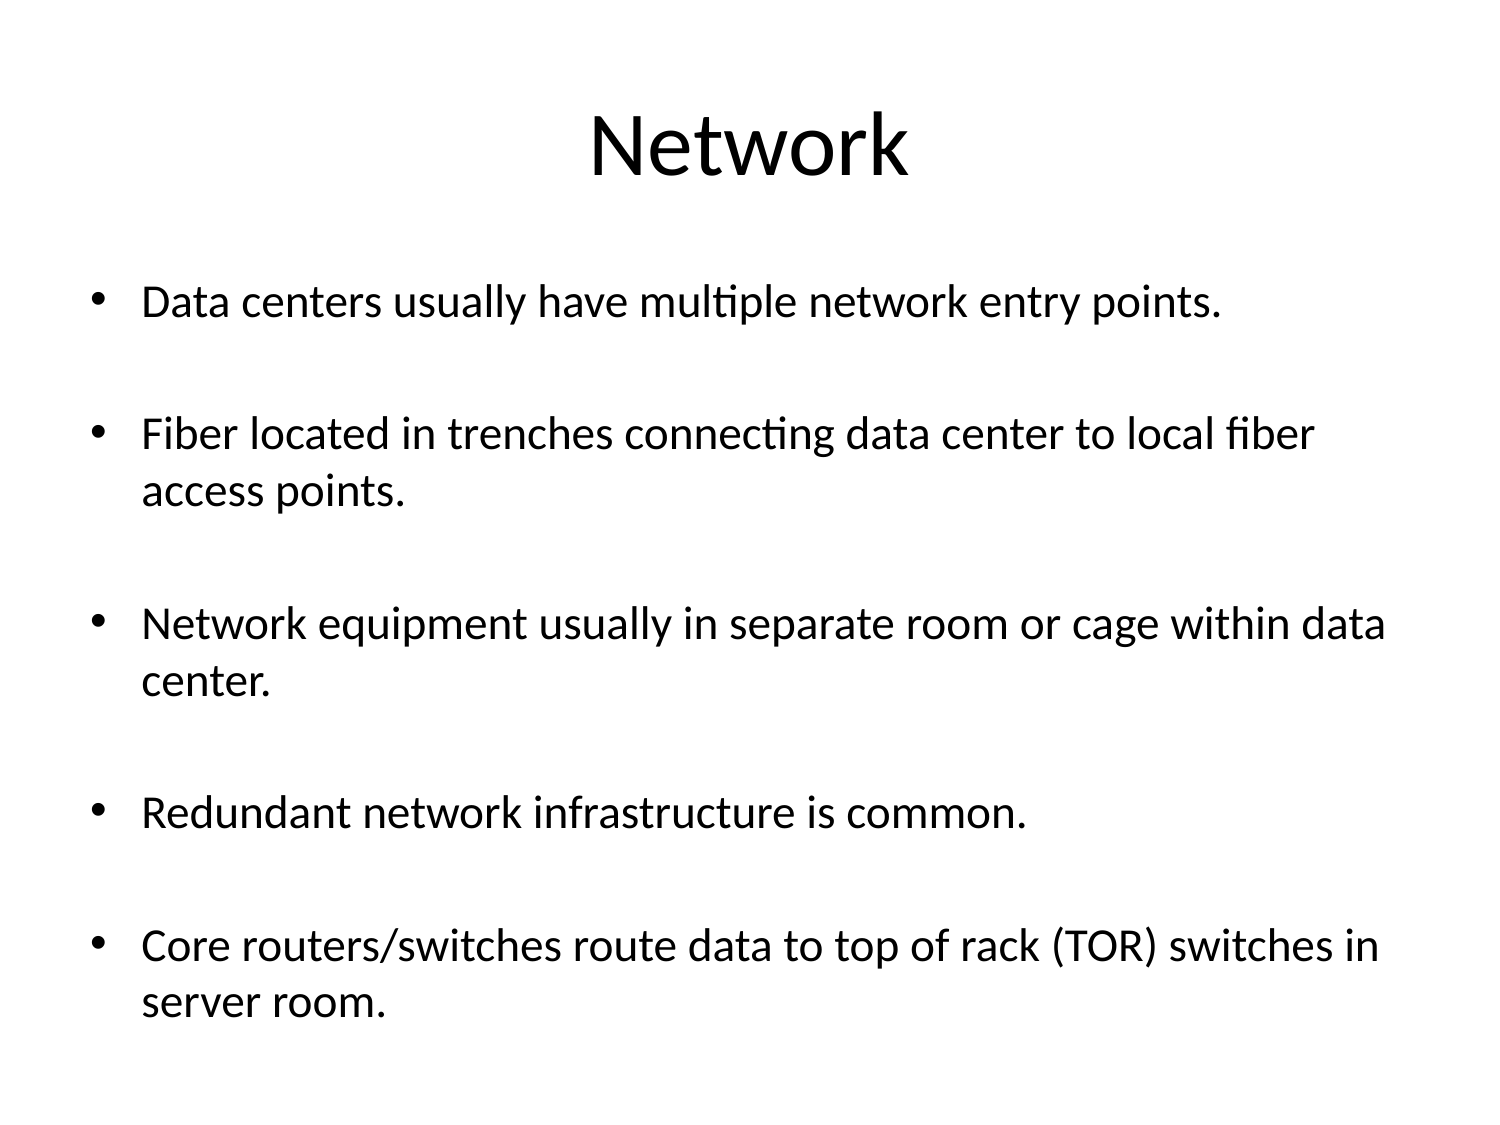

# Network
Data centers usually have multiple network entry points.

Fiber located in trenches connecting data center to local fiber access points.

Network equipment usually in separate room or cage within data center.

Redundant network infrastructure is common.

Core routers/switches route data to top of rack (TOR) switches in server room.